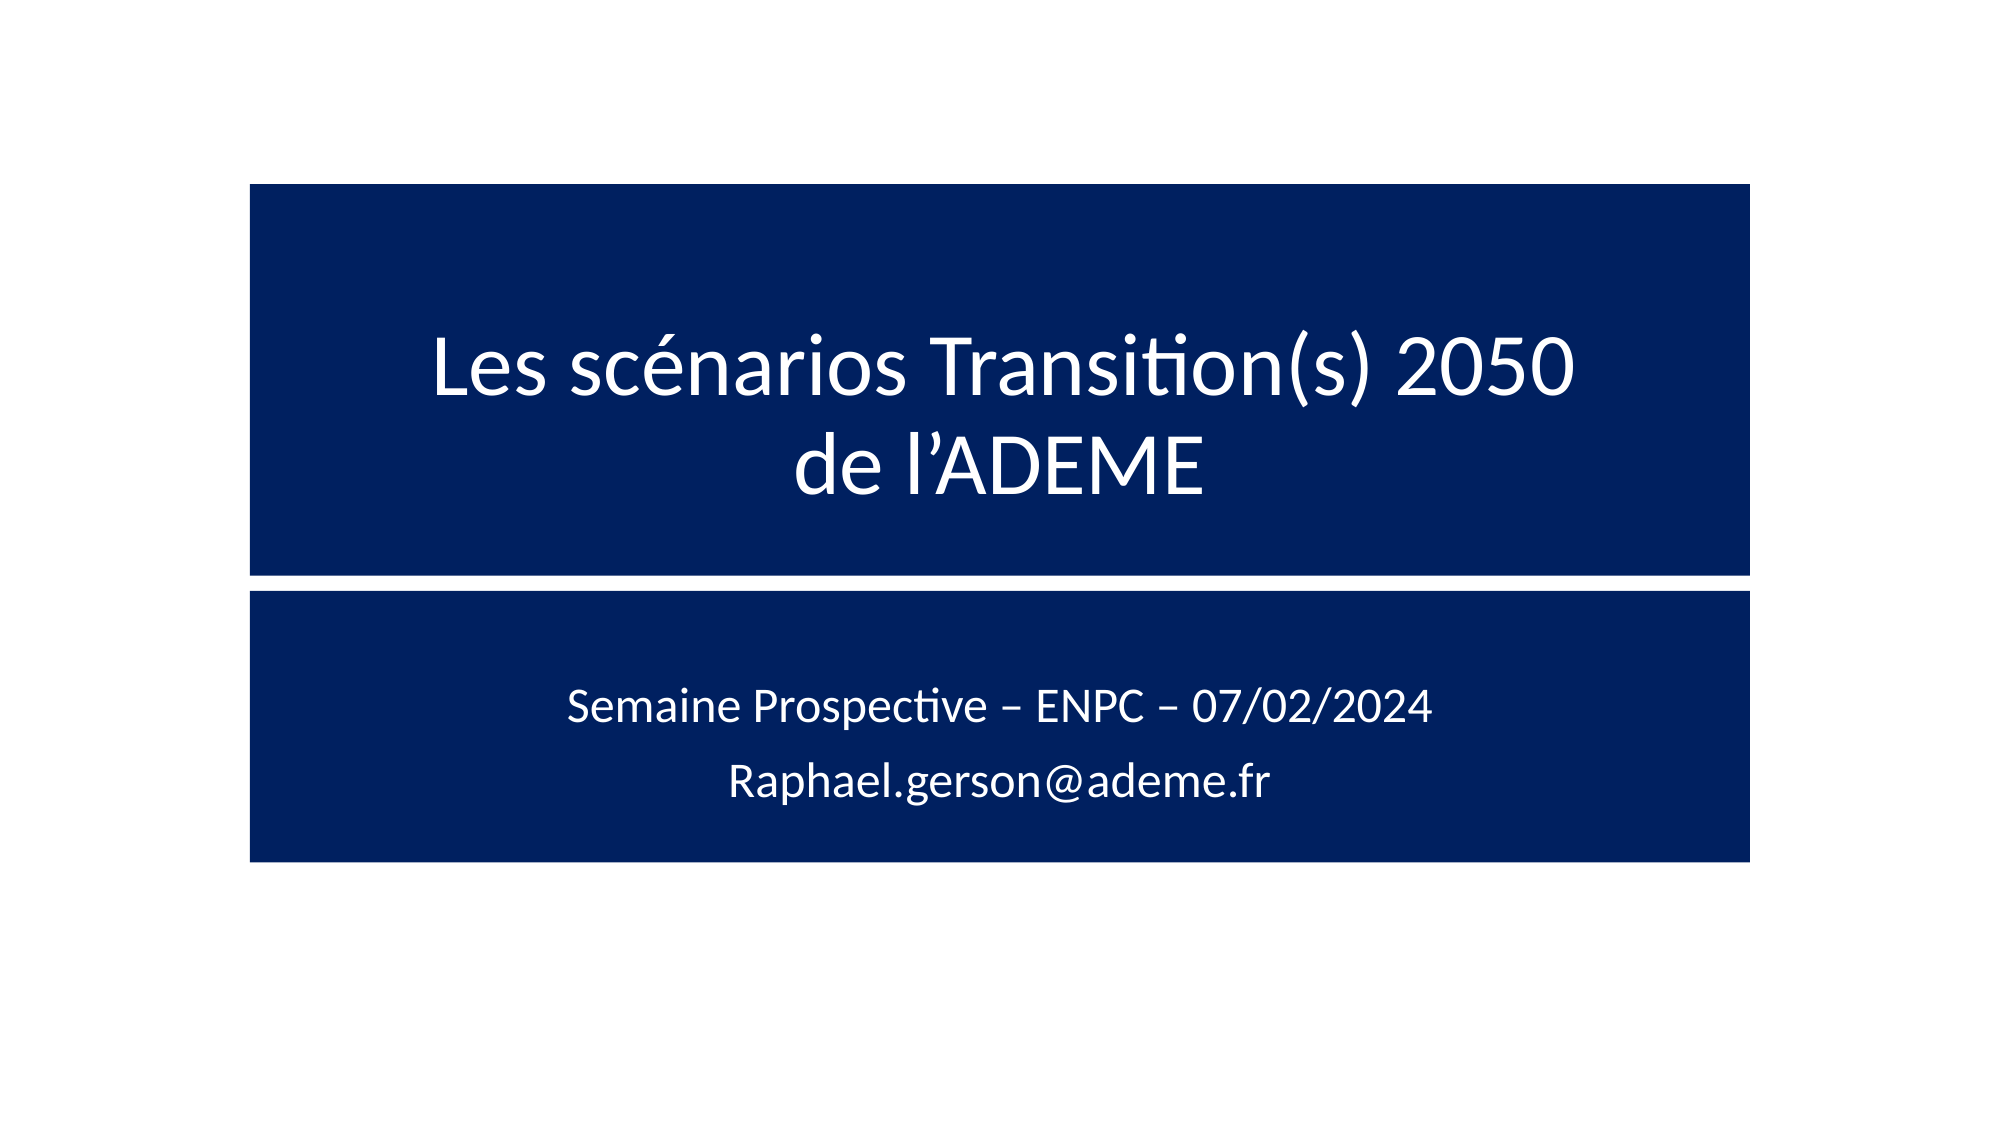

# Les scénarios Transition(s) 2050 de l’ADEME

Semaine Prospective – ENPC – 07/02/2024
Raphael.gerson@ademe.fr